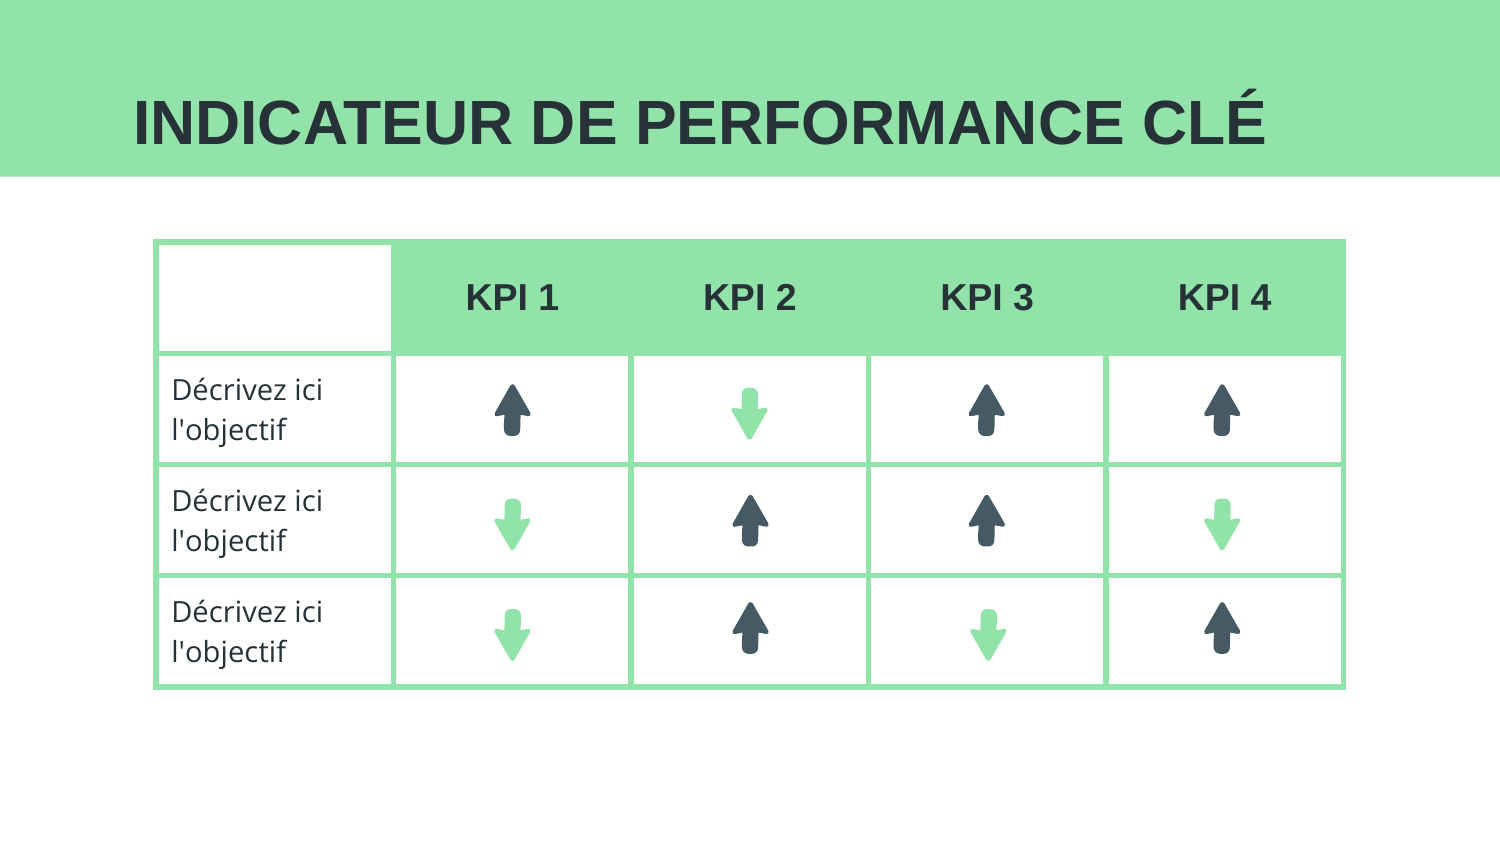

# INDICATEUR DE PERFORMANCE CLÉ
|  | KPI 1 | KPI 2 | KPI 3 | KPI 4 |
| --- | --- | --- | --- | --- |
| Décrivez ici l'objectif |  |  |  |  |
| Décrivez ici l'objectif |  |  |  |  |
| Décrivez ici l'objectif |  |  |  |  |